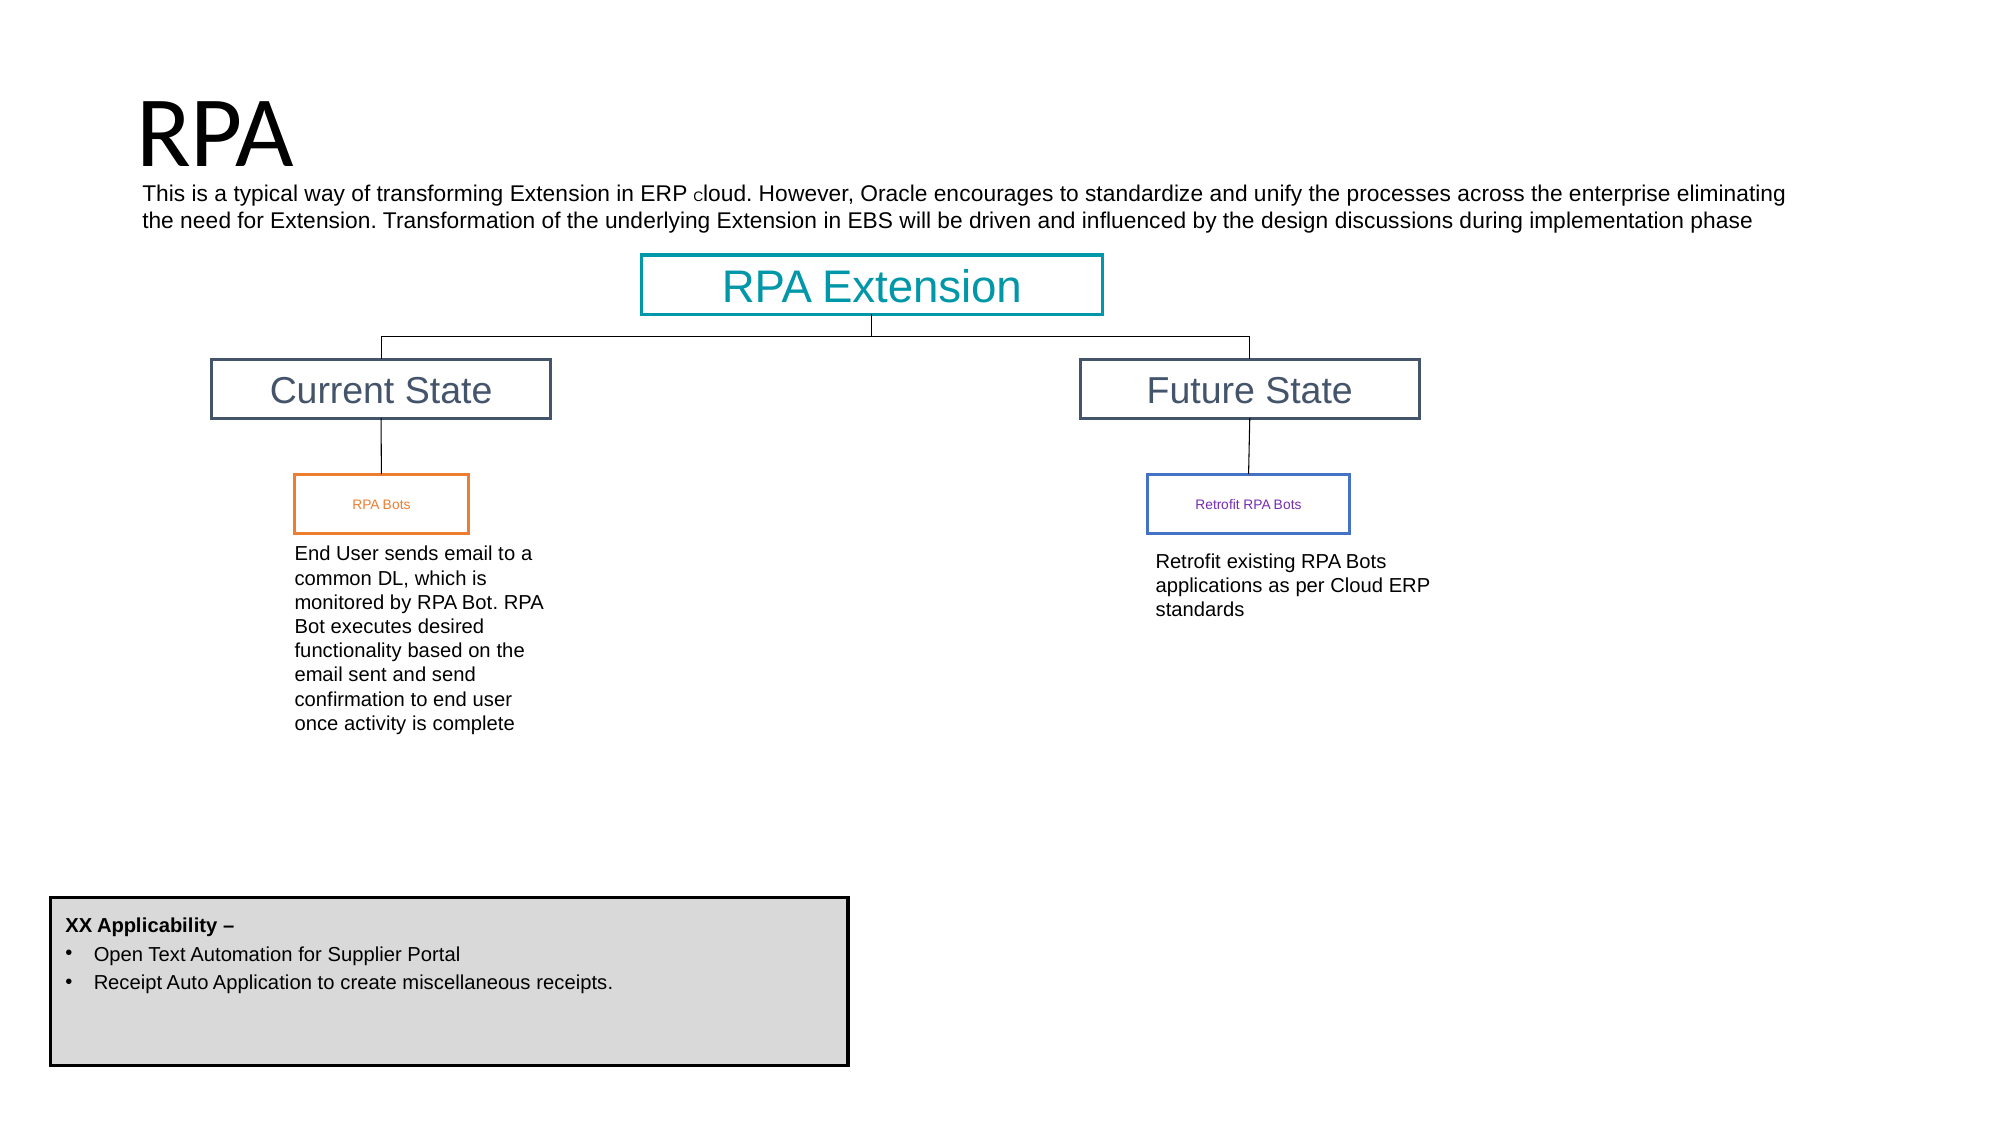

RPA
This is a typical way of transforming Extension in ERP Cloud. However, Oracle encourages to standardize and unify the processes across the enterprise eliminating the need for Extension. Transformation of the underlying Extension in EBS will be driven and influenced by the design discussions during implementation phase
RPA Extension
Current State
Future State
Retrofit RPA Bots
RPA Bots
End User sends email to a common DL, which is monitored by RPA Bot. RPA Bot executes desired functionality based on the email sent and send confirmation to end user once activity is complete
Retrofit existing RPA Bots applications as per Cloud ERP standards
XX Applicability –
Open Text Automation for Supplier Portal
Receipt Auto Application to create miscellaneous receipts.